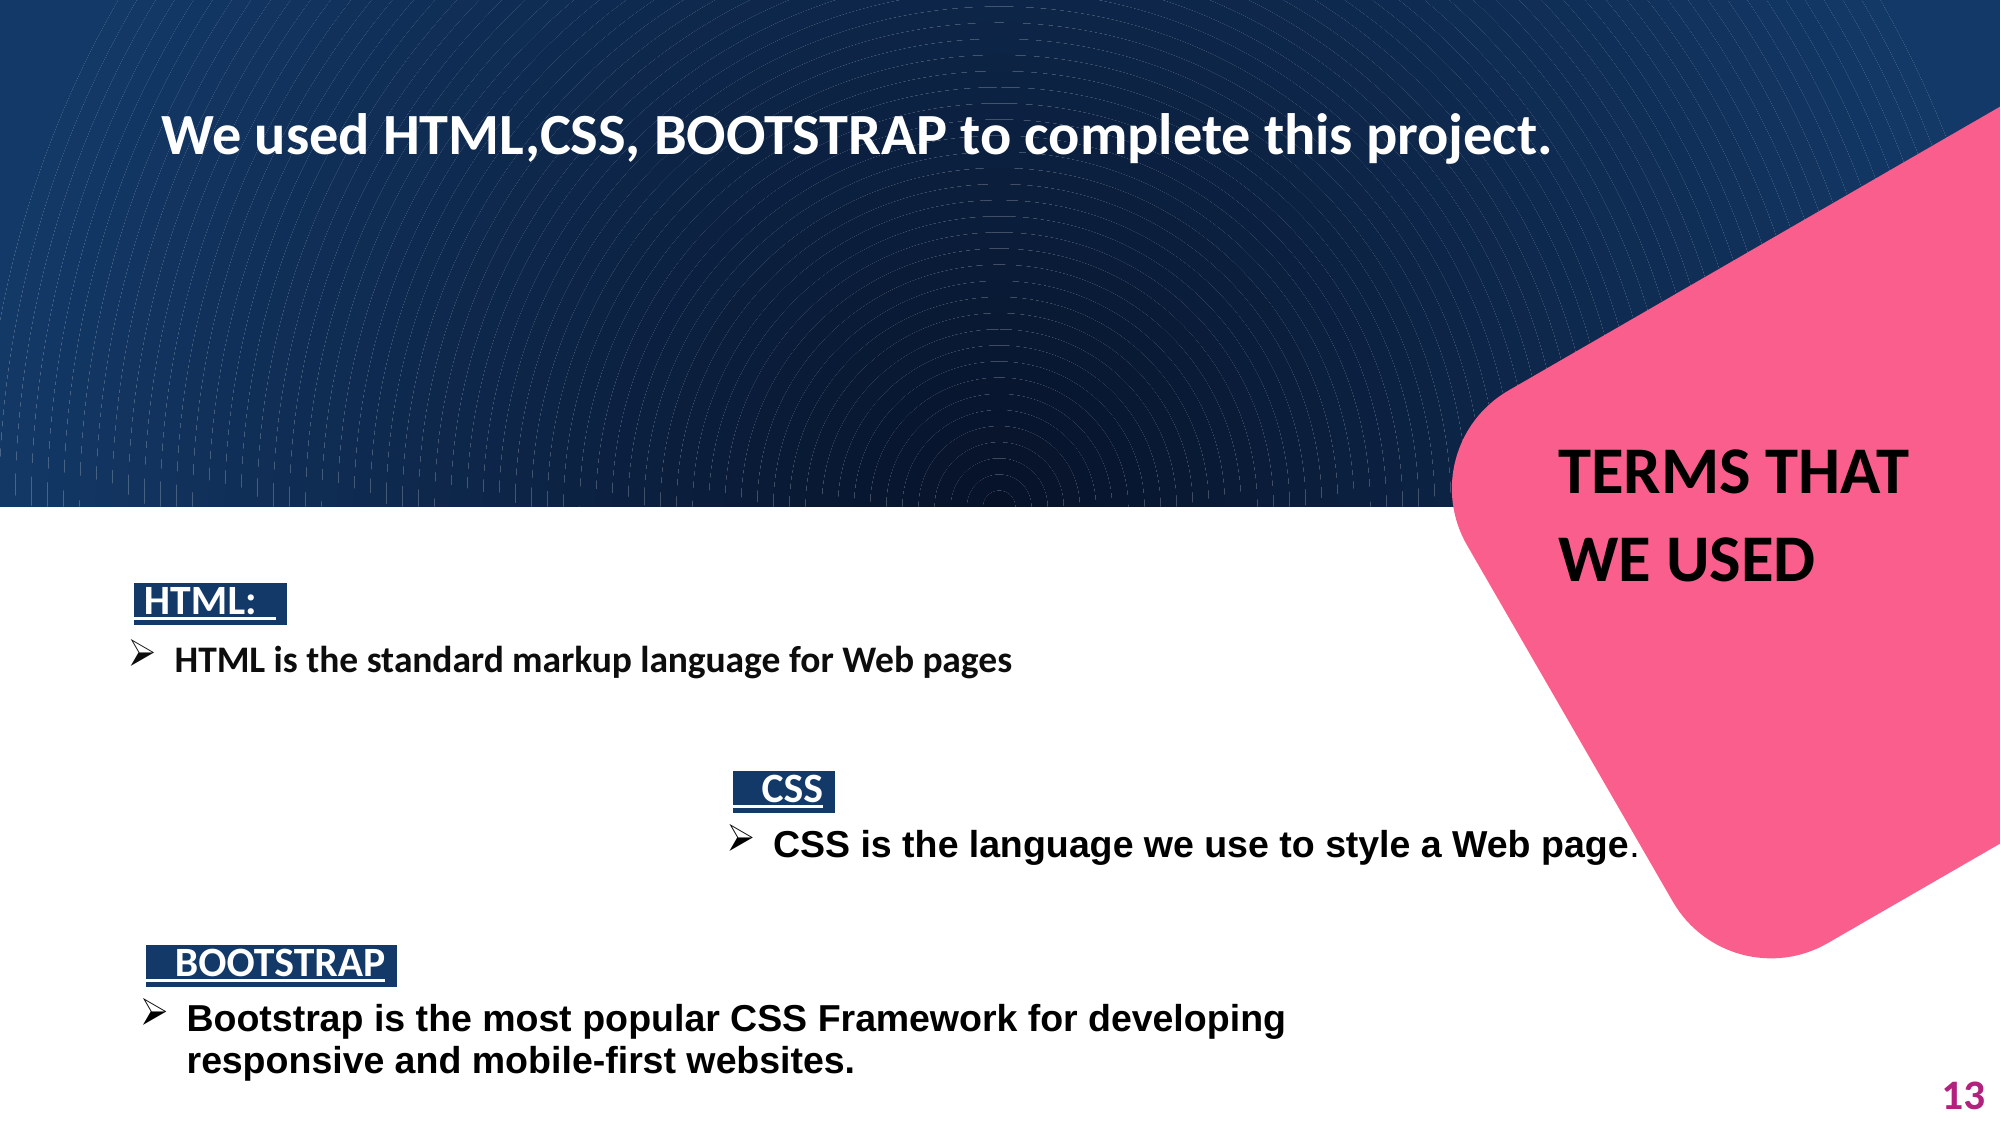

We used HTML,CSS, BOOTSTRAP to complete this project.

TERMS THAT
WE USED

  HTML:  :
HTML is the standard markup language for Web pages
    CSS:
CSS is the language we use to style a Web page.
    BOOTSTRAP:
Bootstrap is the most popular CSS Framework for developing responsive and mobile-first websites.
13